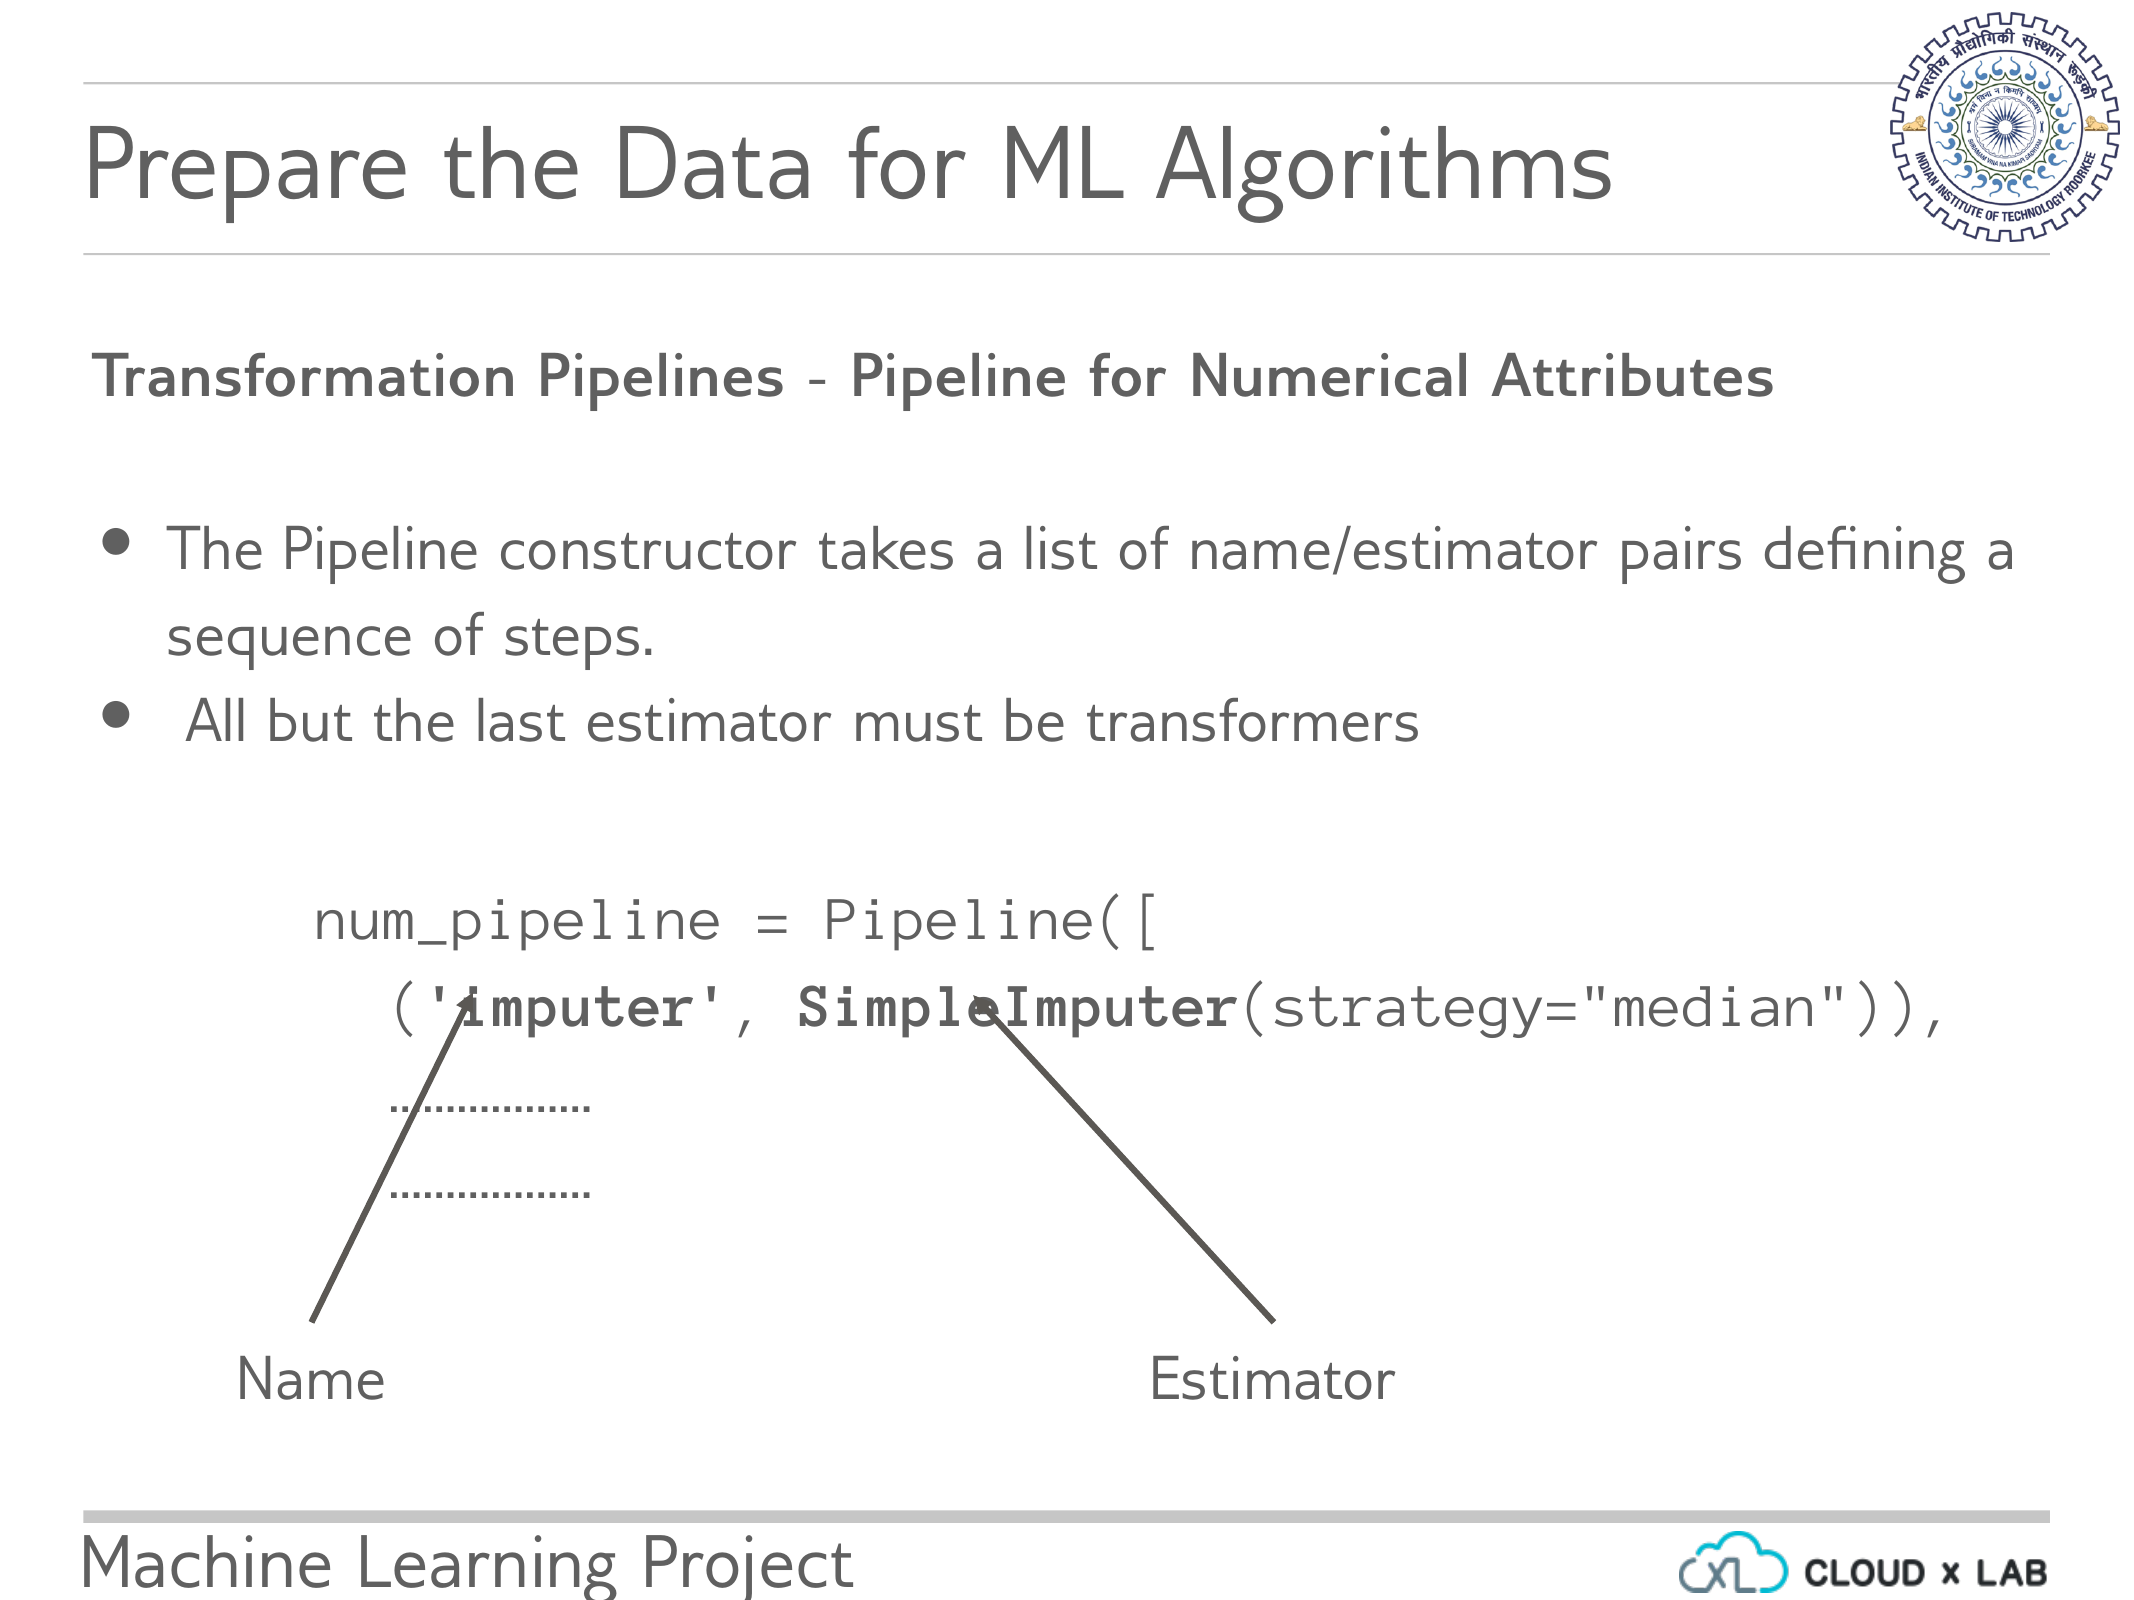

Prepare the Data for ML Algorithms
Transformation Pipelines - Pipeline for Numerical Attributes

The Pipeline constructor takes a list of name/estimator pairs defining a sequence of steps.
 All but the last estimator must be transformers

num_pipeline = Pipeline([
('imputer', SimpleImputer(strategy="median")),
………………
………………

Name
Estimator